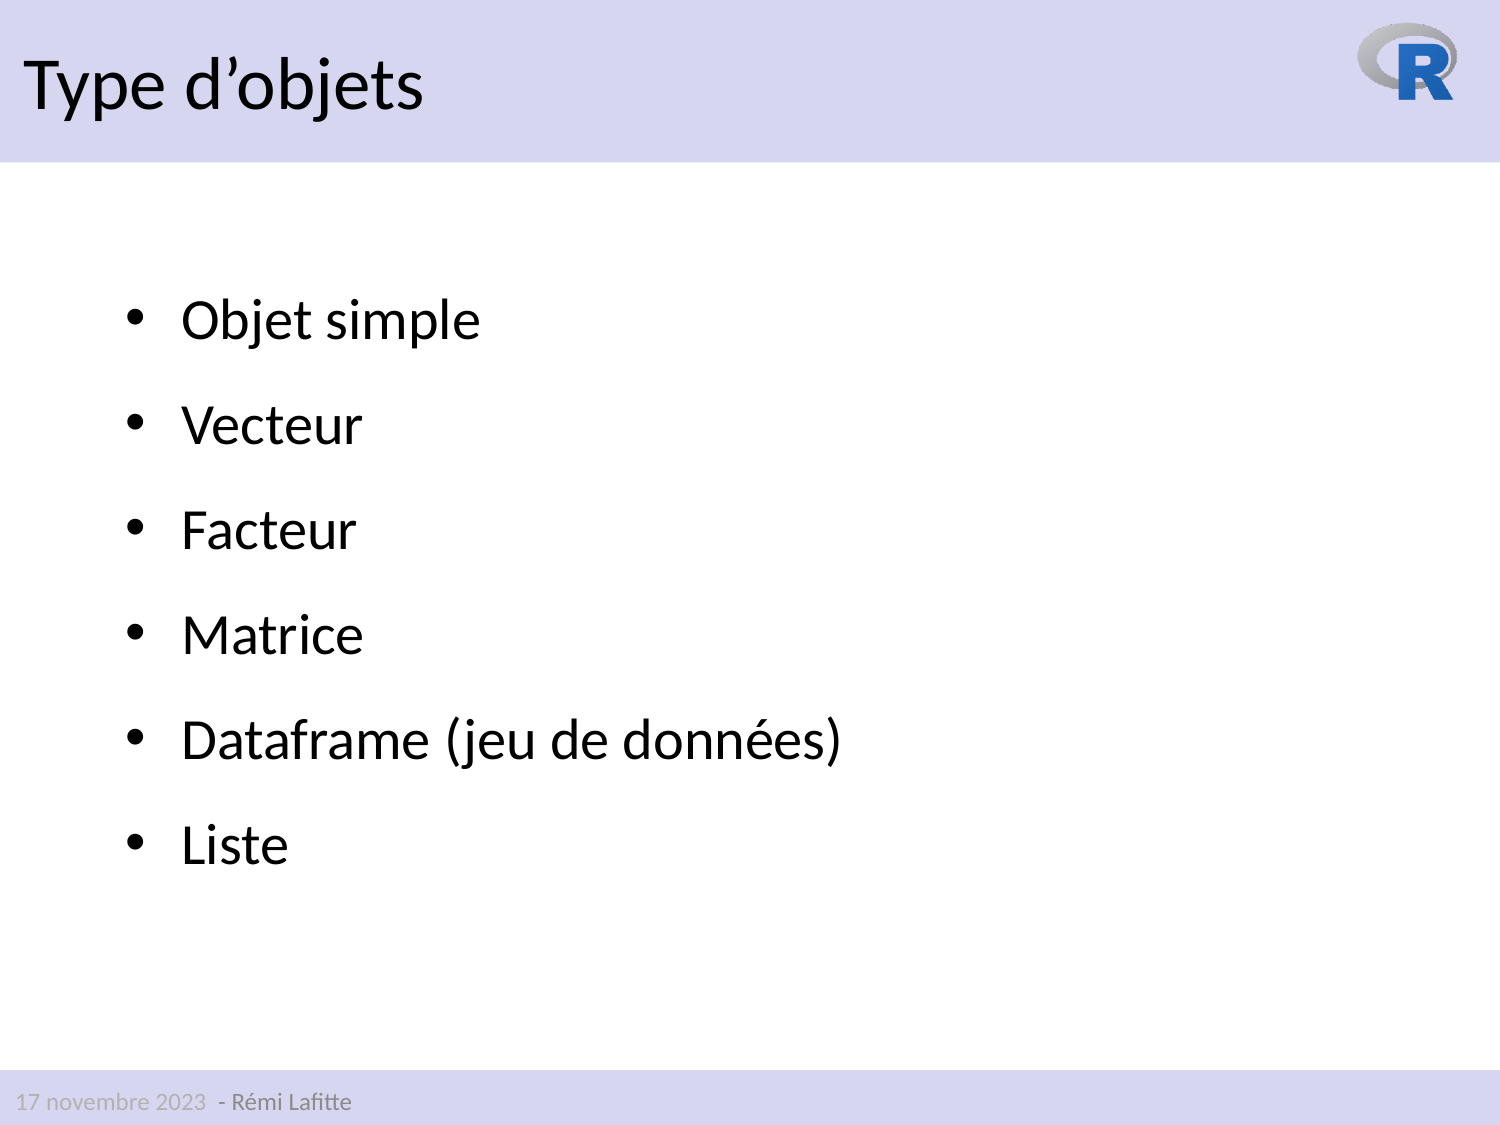

Type d’objets
Objet simple
Vecteur
Facteur
Matrice
Dataframe (jeu de données)
Liste

17 novembre 2023
26